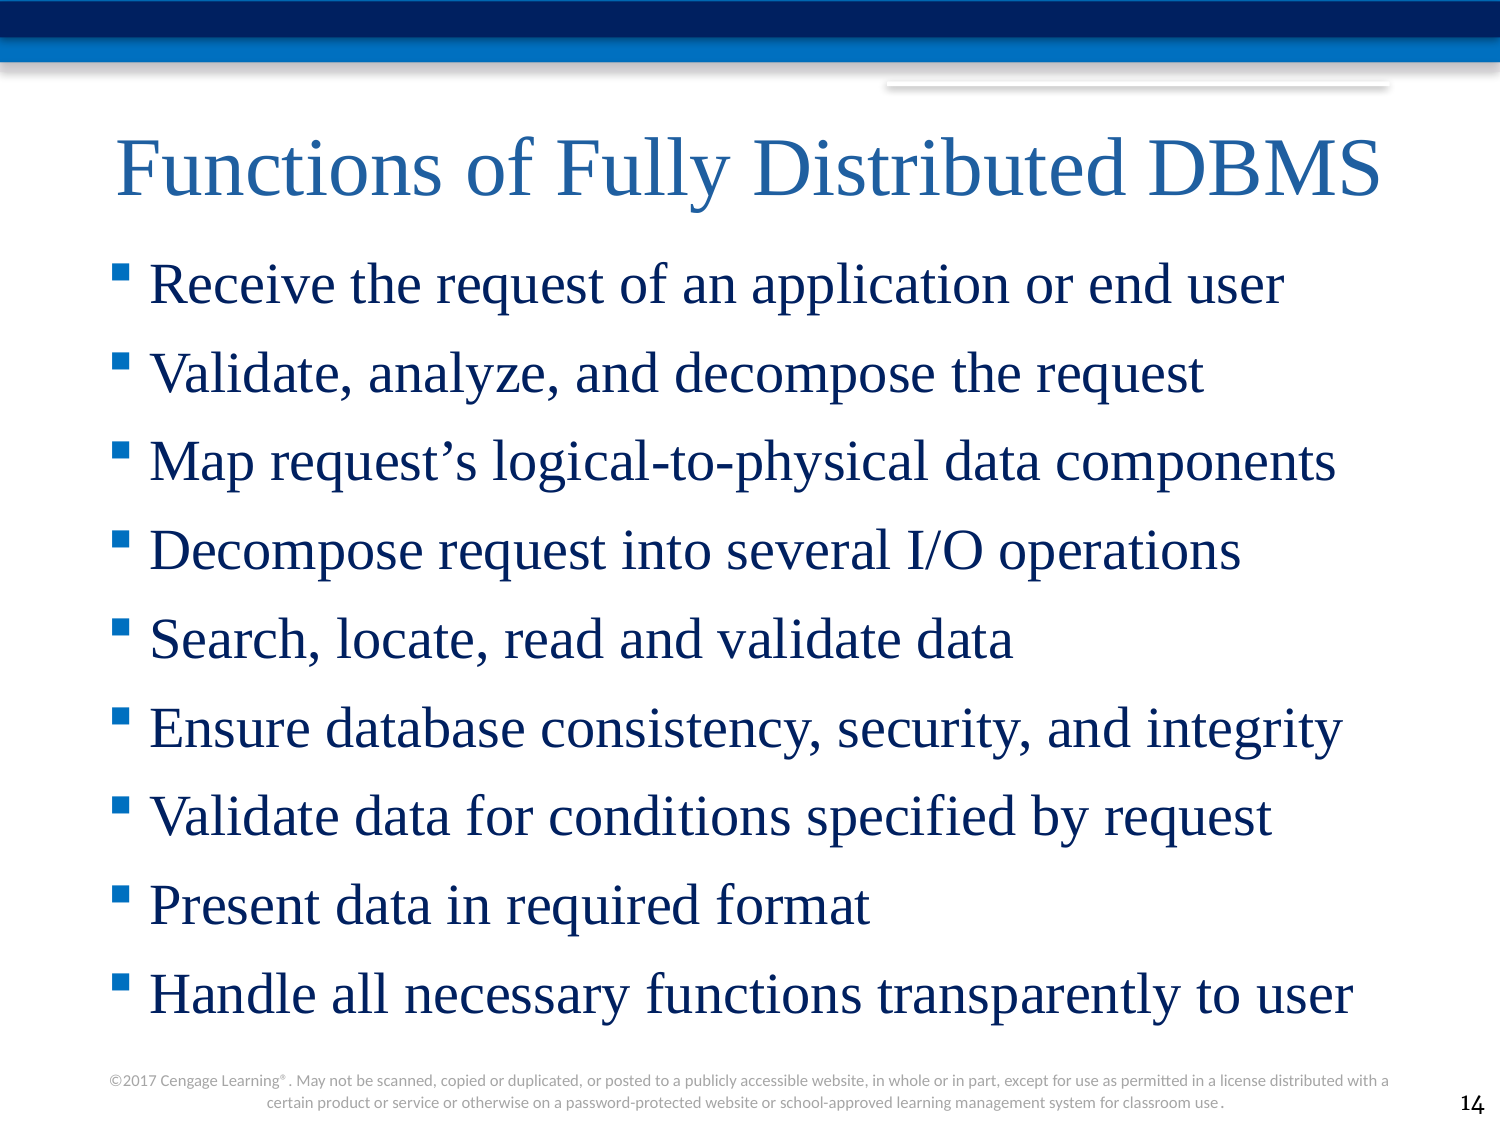

# Functions of Fully Distributed DBMS
Receive the request of an application or end user
Validate, analyze, and decompose the request
Map request’s logical-to-physical data components
Decompose request into several I/O operations
Search, locate, read and validate data
Ensure database consistency, security, and integrity
Validate data for conditions specified by request
Present data in required format
Handle all necessary functions transparently to user
14